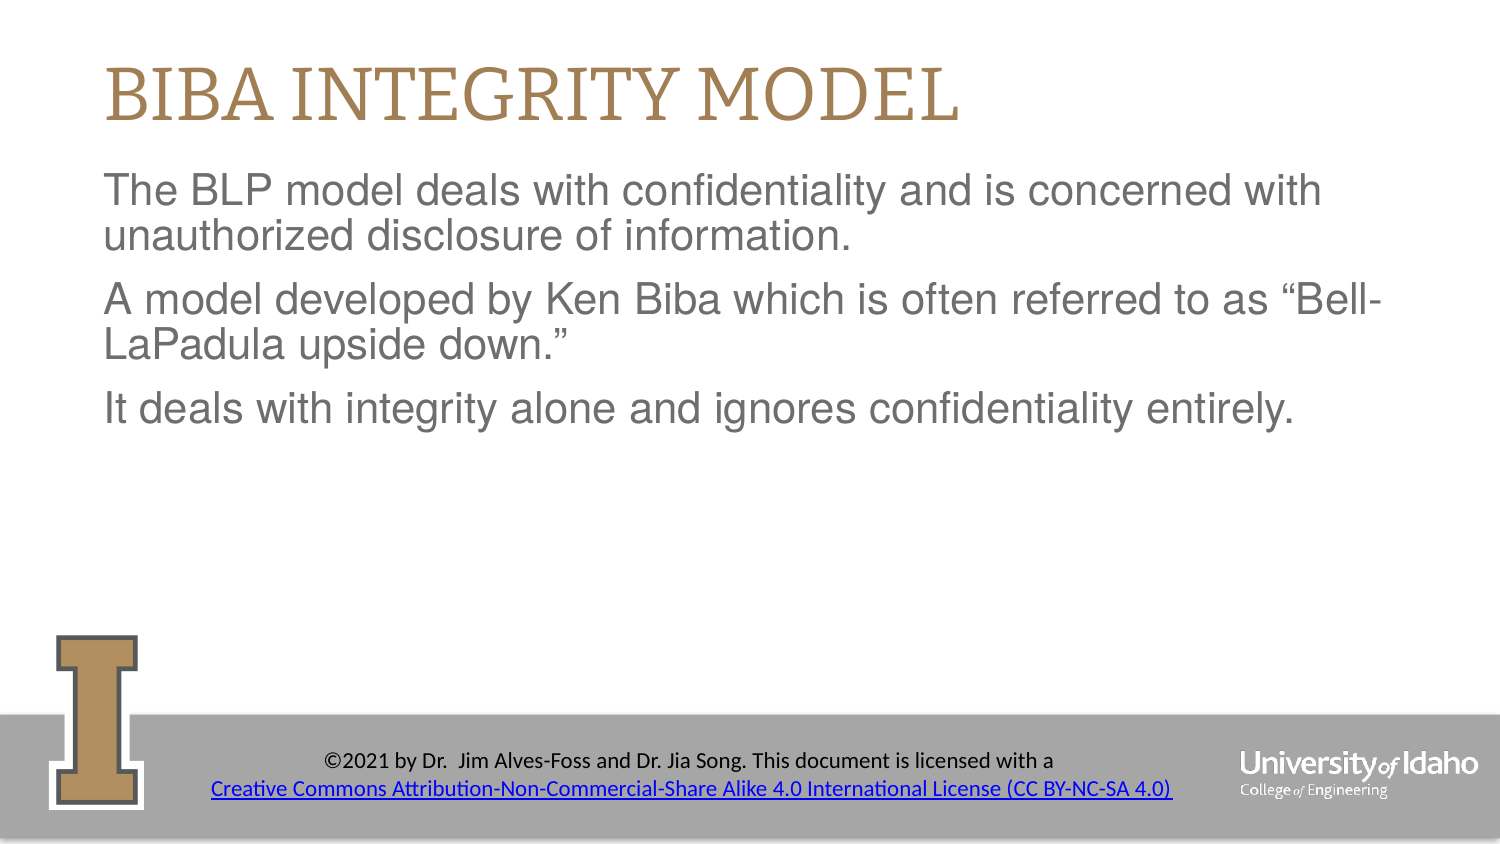

# Biba Integrity Model
The BLP model deals with confidentiality and is concerned with unauthorized disclosure of information.
A model developed by Ken Biba which is often referred to as “Bell-LaPadula upside down.”
It deals with integrity alone and ignores confidentiality entirely.